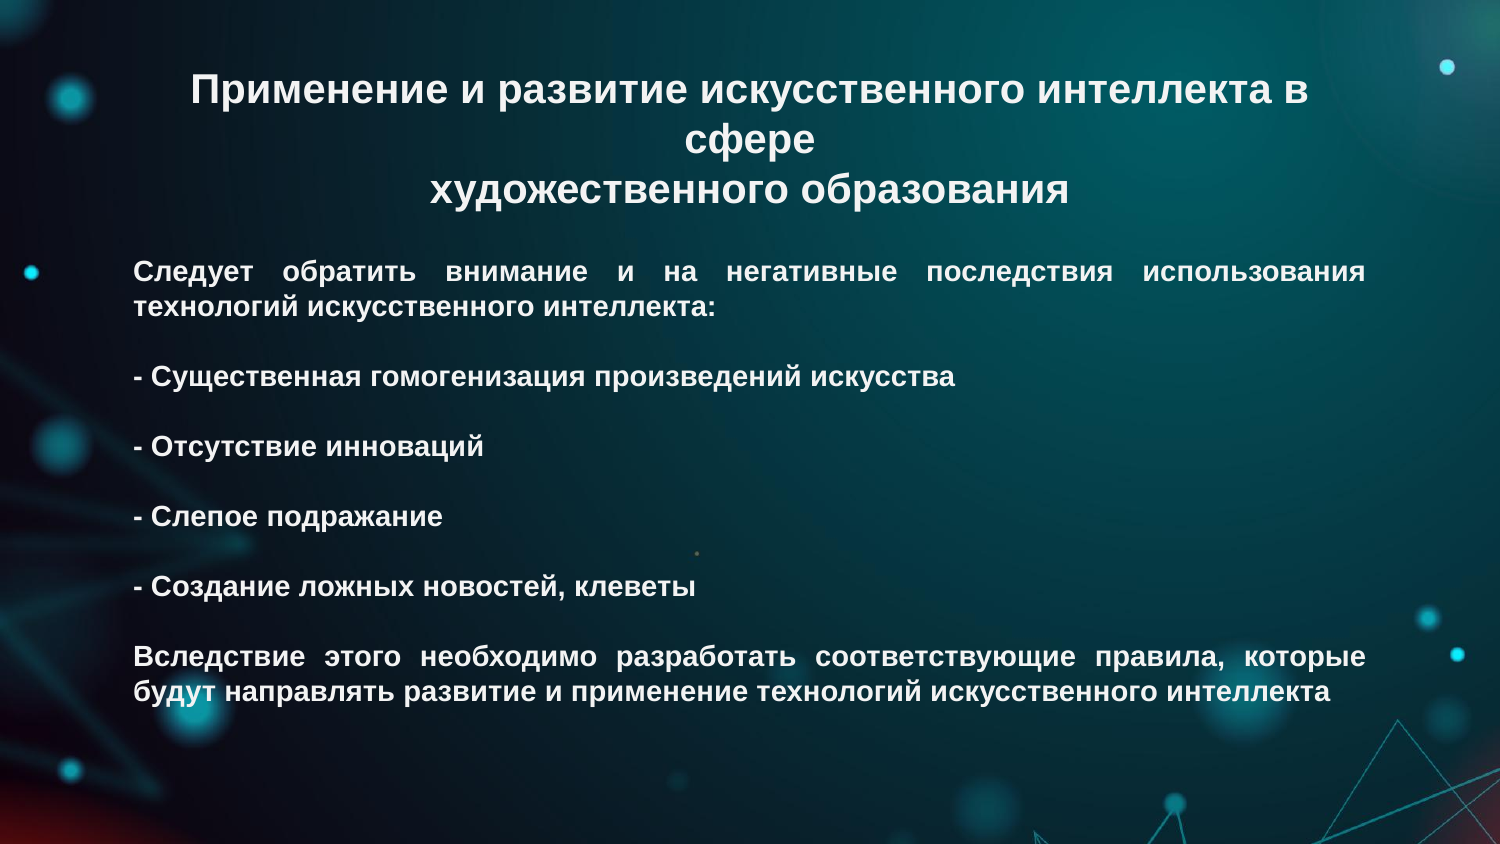

# Применение и развитие искусственного интеллекта в сфере художественного образования
Следует обратить внимание и на негативные последствия использования технологий искусственного интеллекта:

- Существенная гомогенизация произведений искусства

- Отсутствие инноваций

- Слепое подражание

- Создание ложных новостей, клеветы

Вследствие этого необходимо разработать соответствующие правила, которые будут направлять развитие и применение технологий искусственного интеллекта